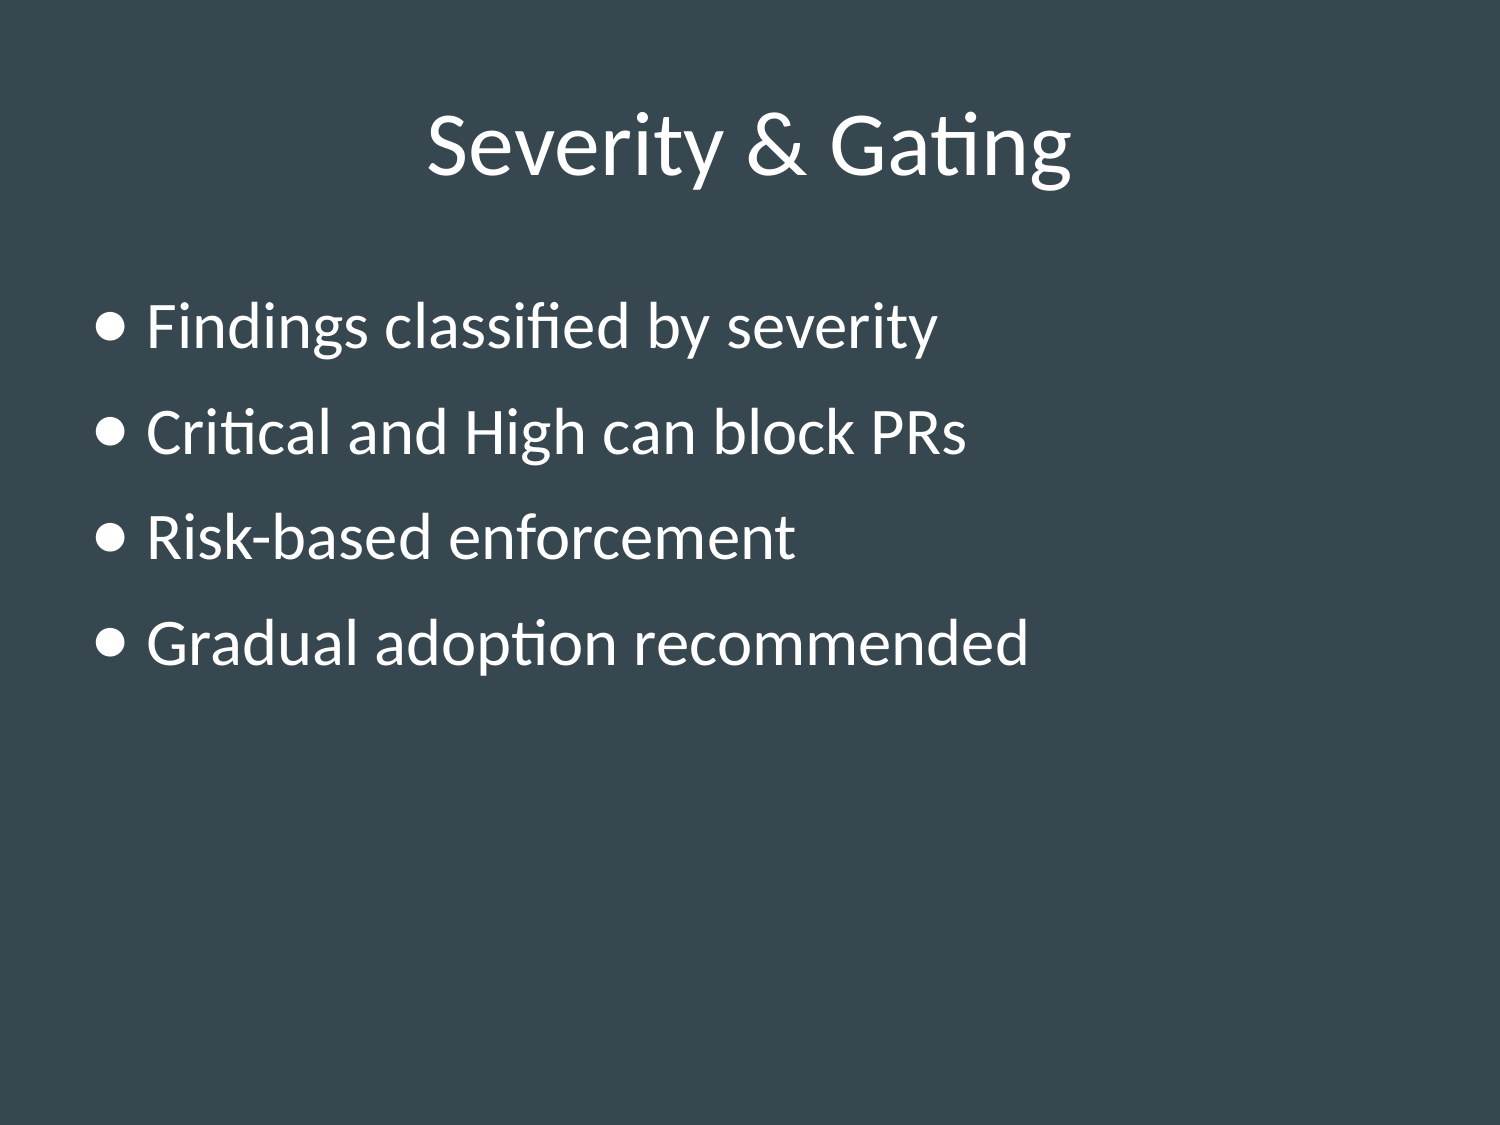

# Severity & Gating
Findings classified by severity
Critical and High can block PRs
Risk-based enforcement
Gradual adoption recommended